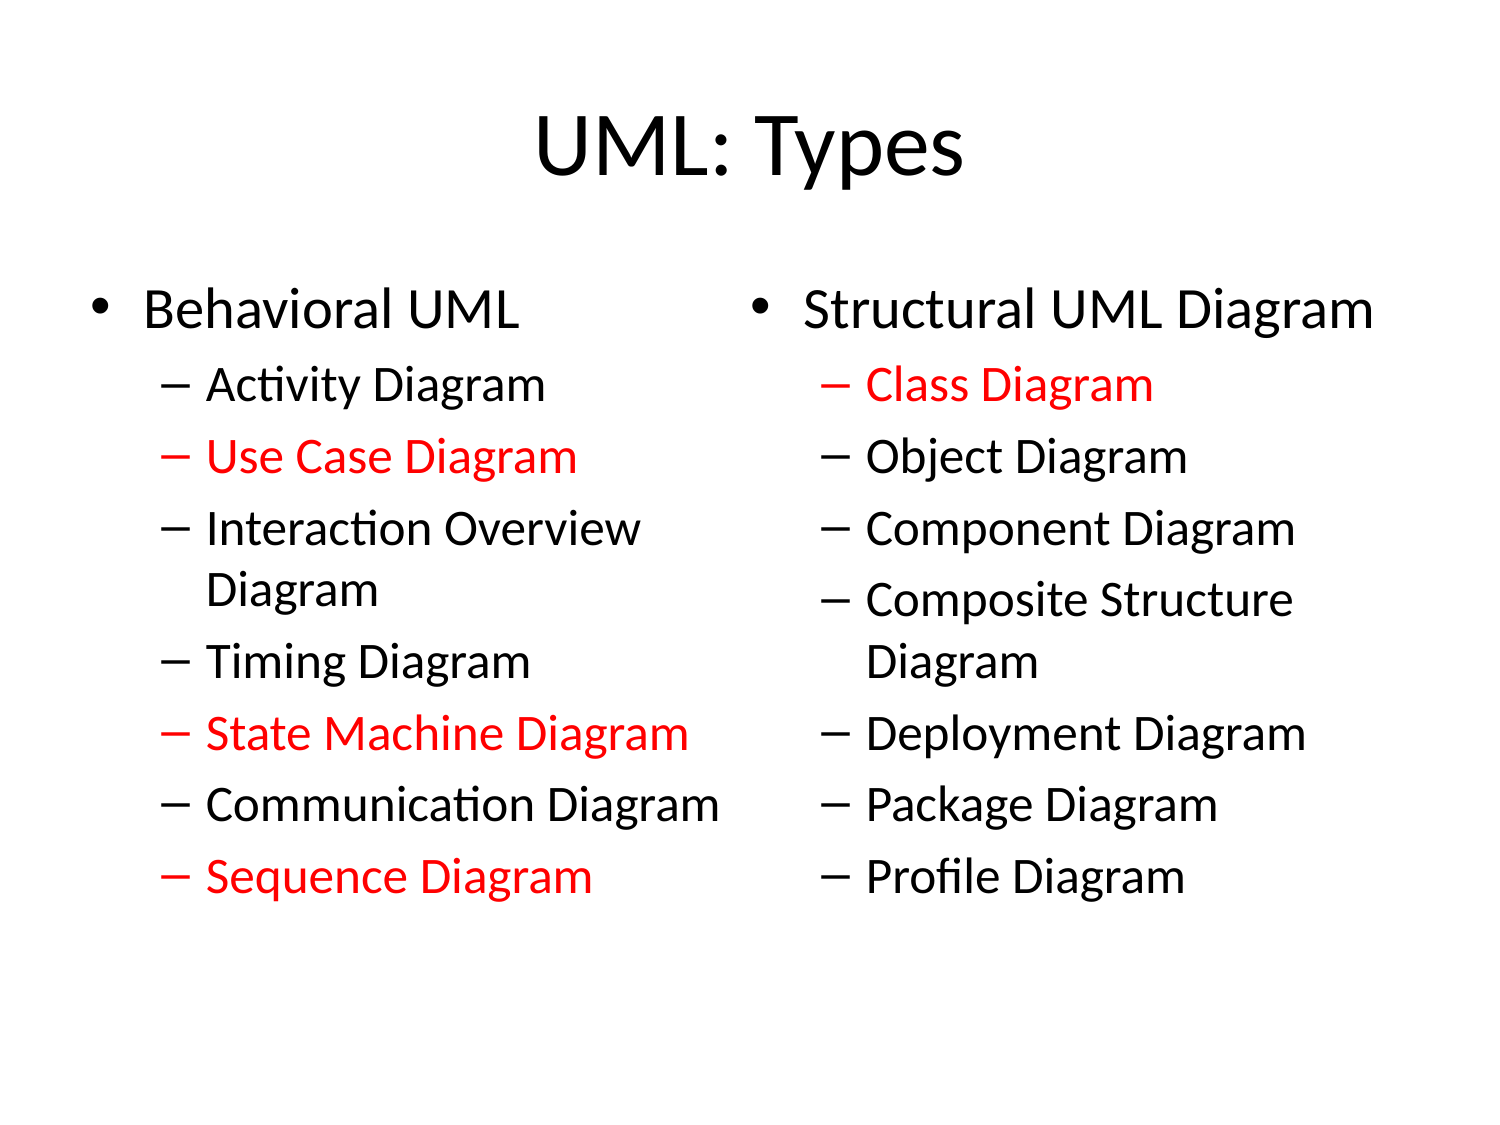

# UML: Types
Behavioral UML
Activity Diagram
Use Case Diagram
Interaction Overview Diagram
Timing Diagram
State Machine Diagram
Communication Diagram
Sequence Diagram

Structural UML Diagram
Class Diagram
Object Diagram
Component Diagram
Composite Structure Diagram
Deployment Diagram
Package Diagram
Profile Diagram